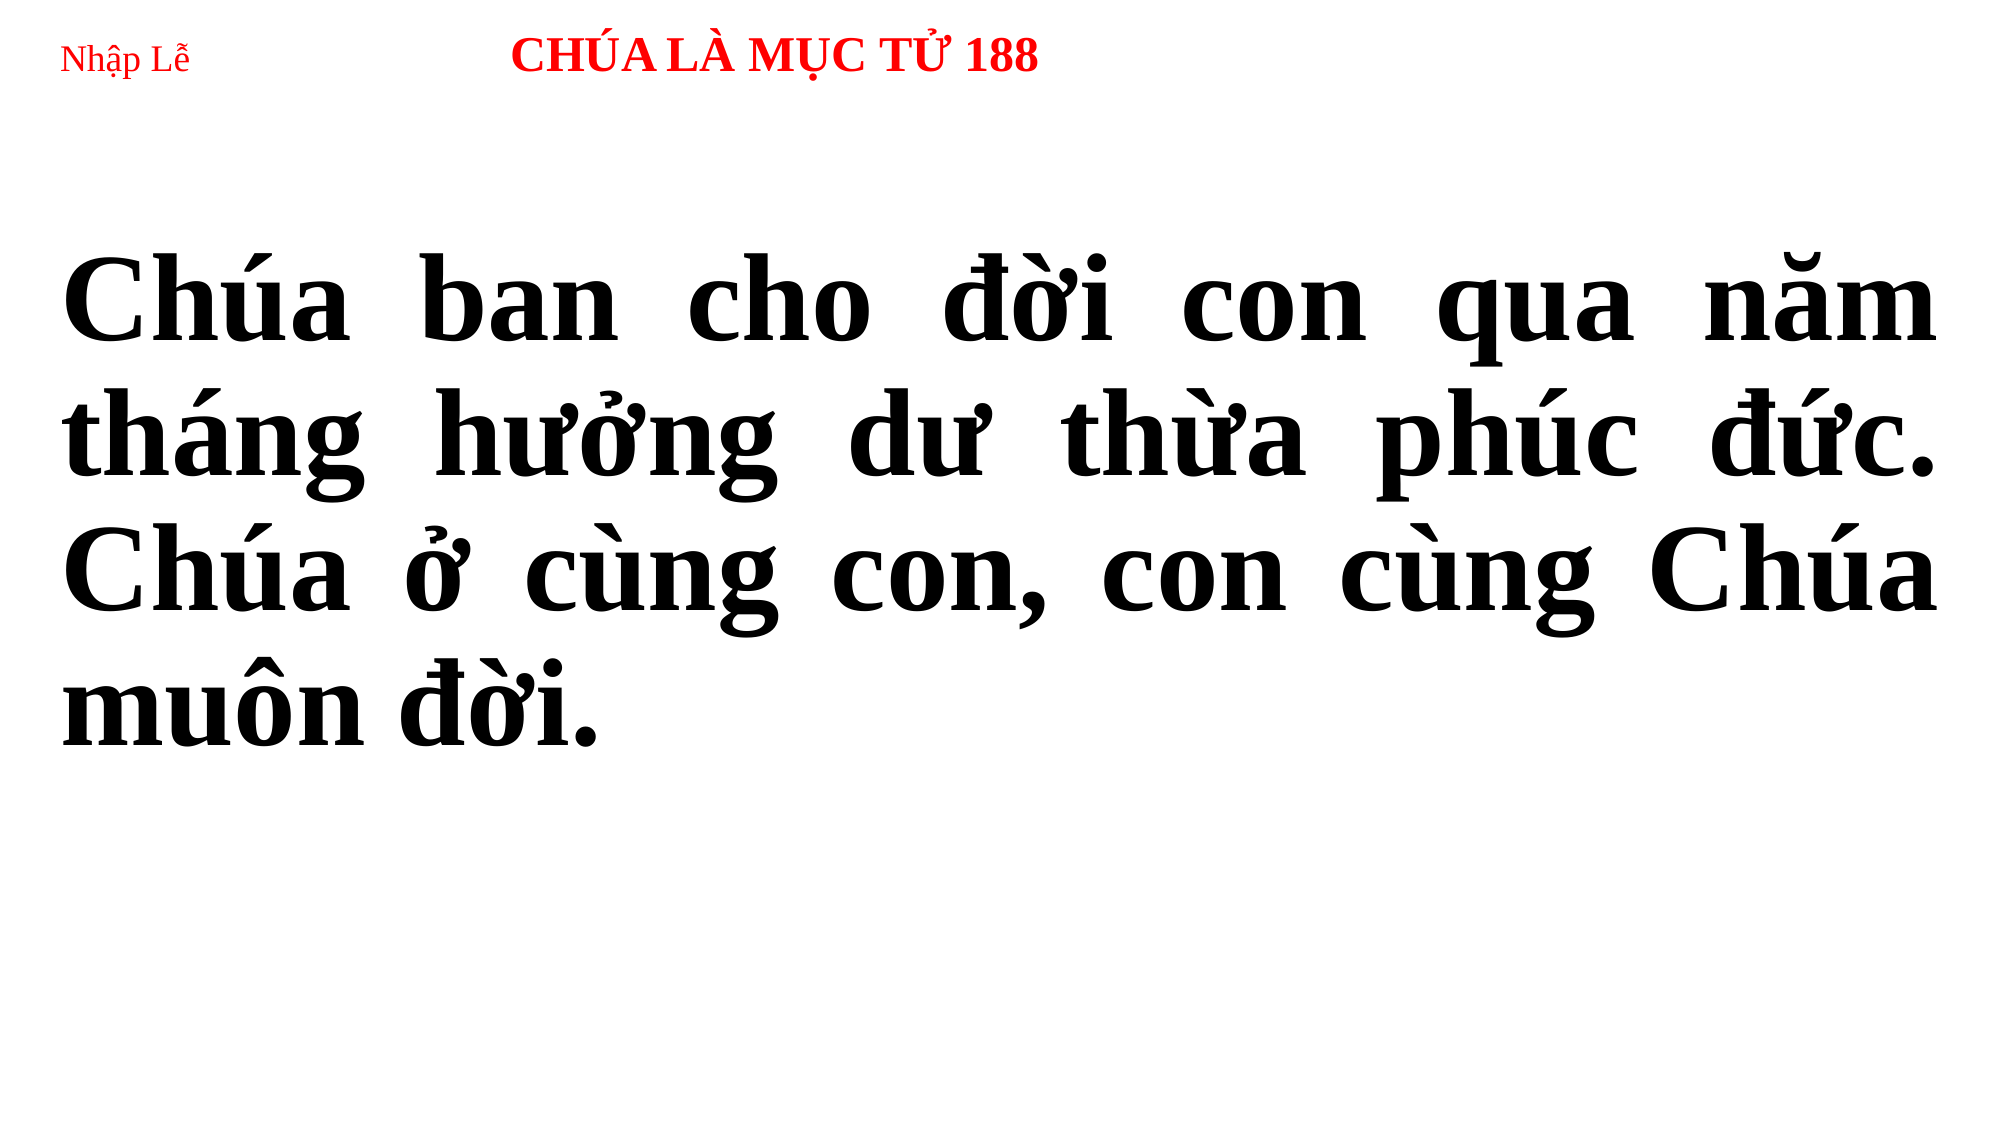

# Nhập Lễ                                 	CHÚA LÀ MỤC TỬ 188
Chúa ban cho đời con qua năm tháng hưởng dư thừa phúc đức. Chúa ở cùng con, con cùng Chúa muôn đời.